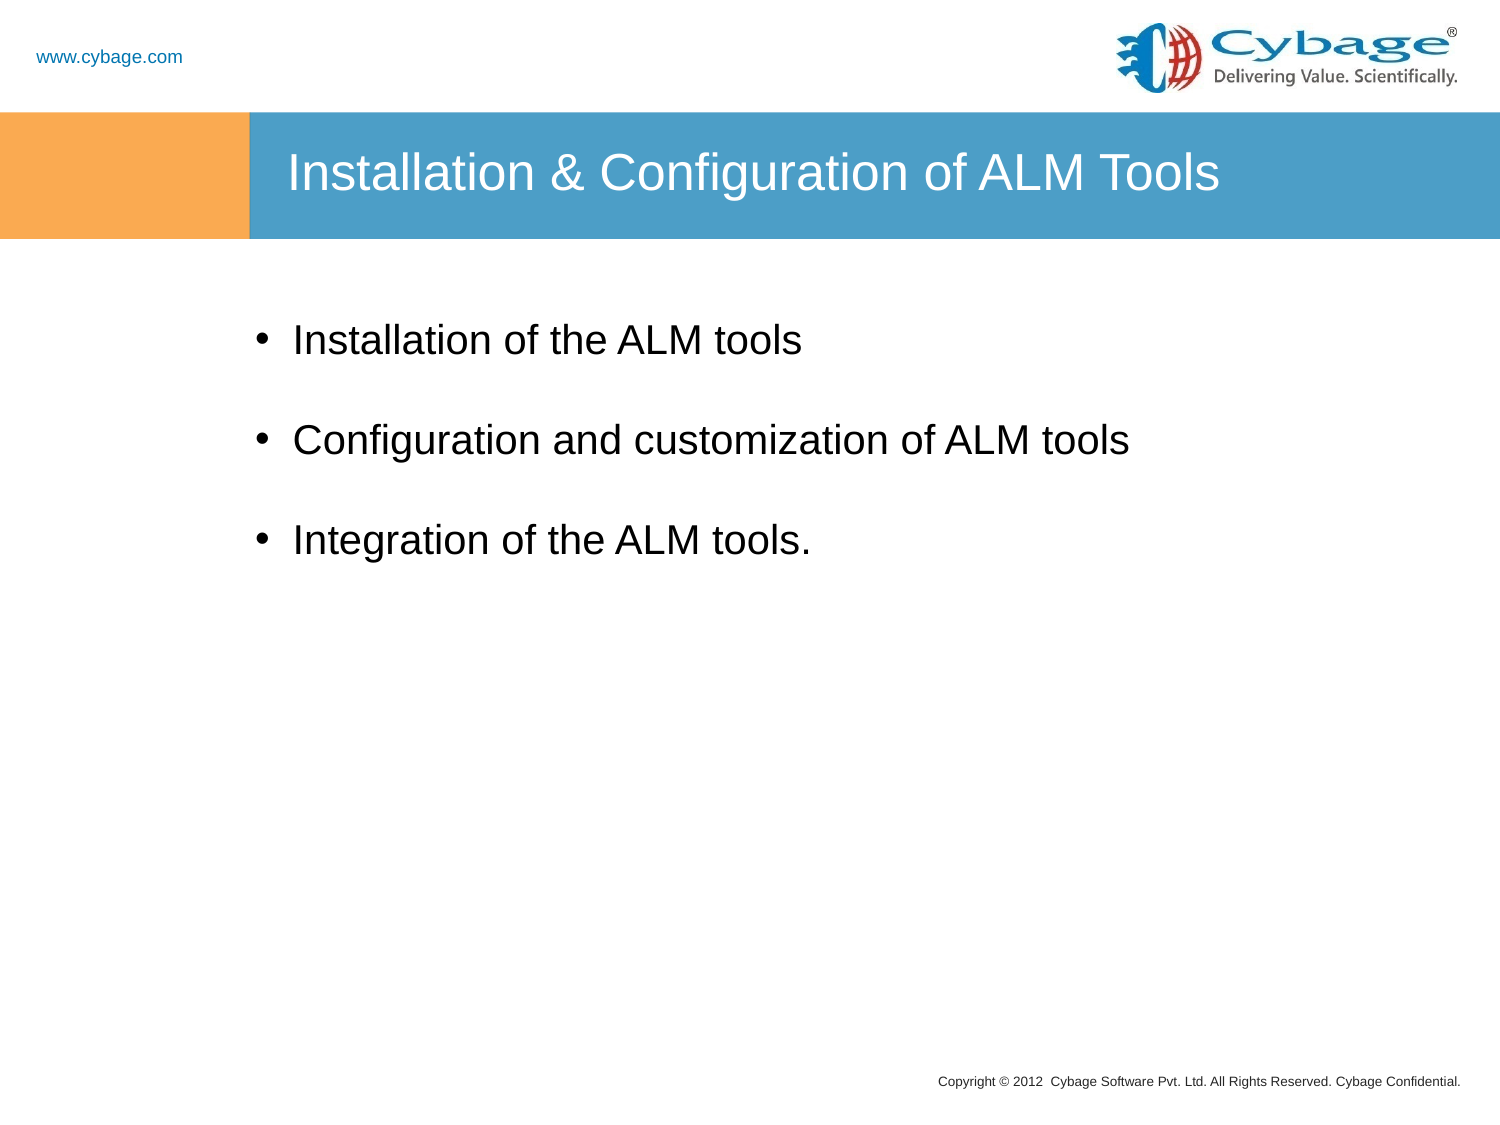

# Installation & Configuration of ALM Tools
Installation of the ALM tools
Configuration and customization of ALM tools
Integration of the ALM tools.

40